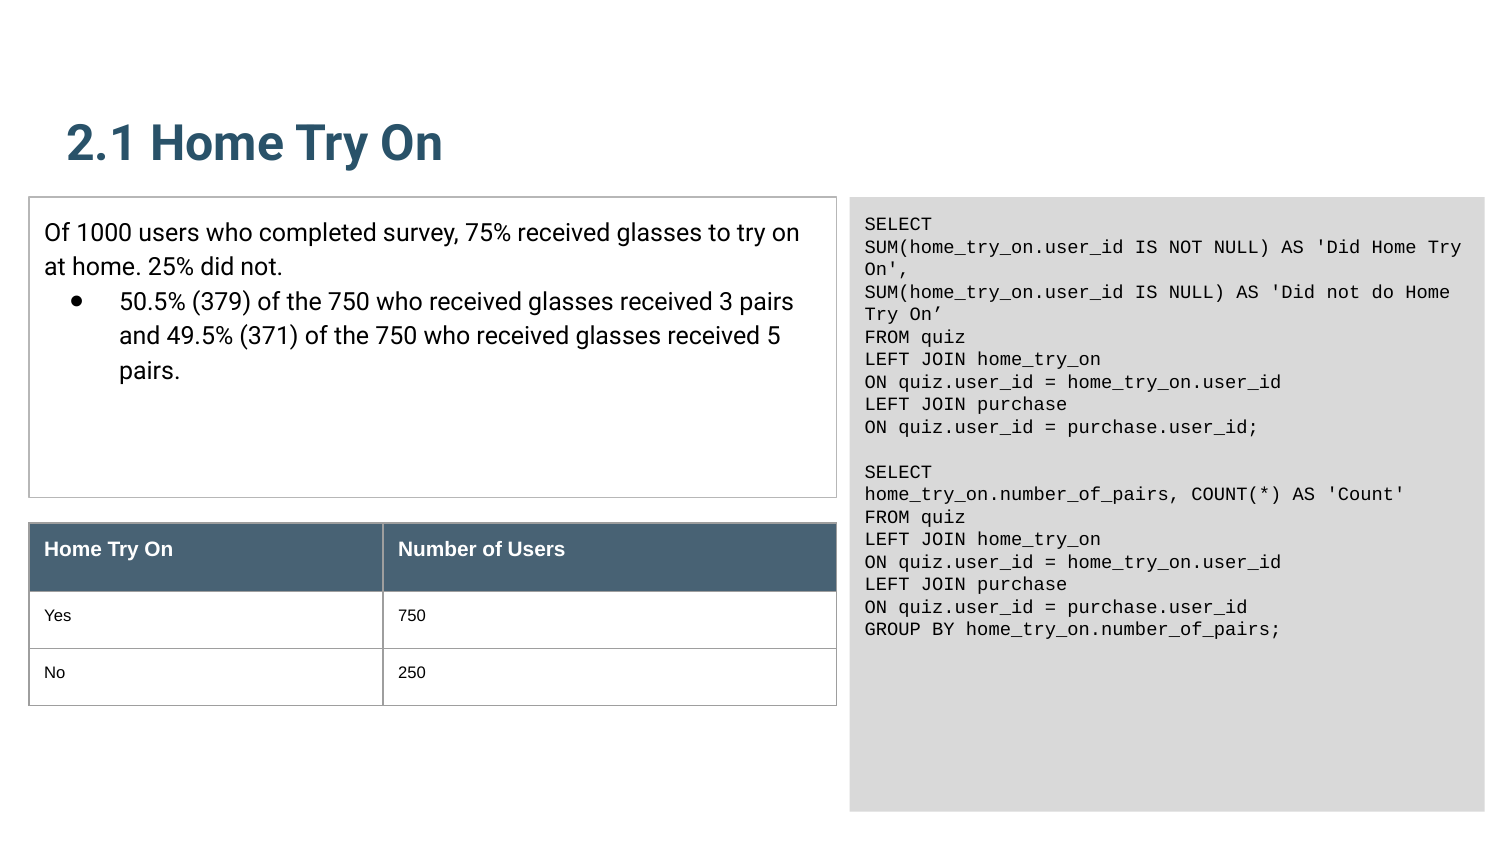

2.1 Home Try On
Of 1000 users who completed survey, 75% received glasses to try on at home. 25% did not.
50.5% (379) of the 750 who received glasses received 3 pairs and 49.5% (371) of the 750 who received glasses received 5 pairs.

SELECT
SUM(home_try_on.user_id IS NOT NULL) AS 'Did Home Try On',
SUM(home_try_on.user_id IS NULL) AS 'Did not do Home Try On’
FROM quiz
LEFT JOIN home_try_on
ON quiz.user_id = home_try_on.user_id
LEFT JOIN purchase
ON quiz.user_id = purchase.user_id;

SELECT
home_try_on.number_of_pairs, COUNT(*) AS 'Count'
FROM quiz
LEFT JOIN home_try_on
ON quiz.user_id = home_try_on.user_id
LEFT JOIN purchase
ON quiz.user_id = purchase.user_id
GROUP BY home_try_on.number_of_pairs;
| Home Try On | Number of Users |
| --- | --- |
| Yes | 750 |
| No | 250 |